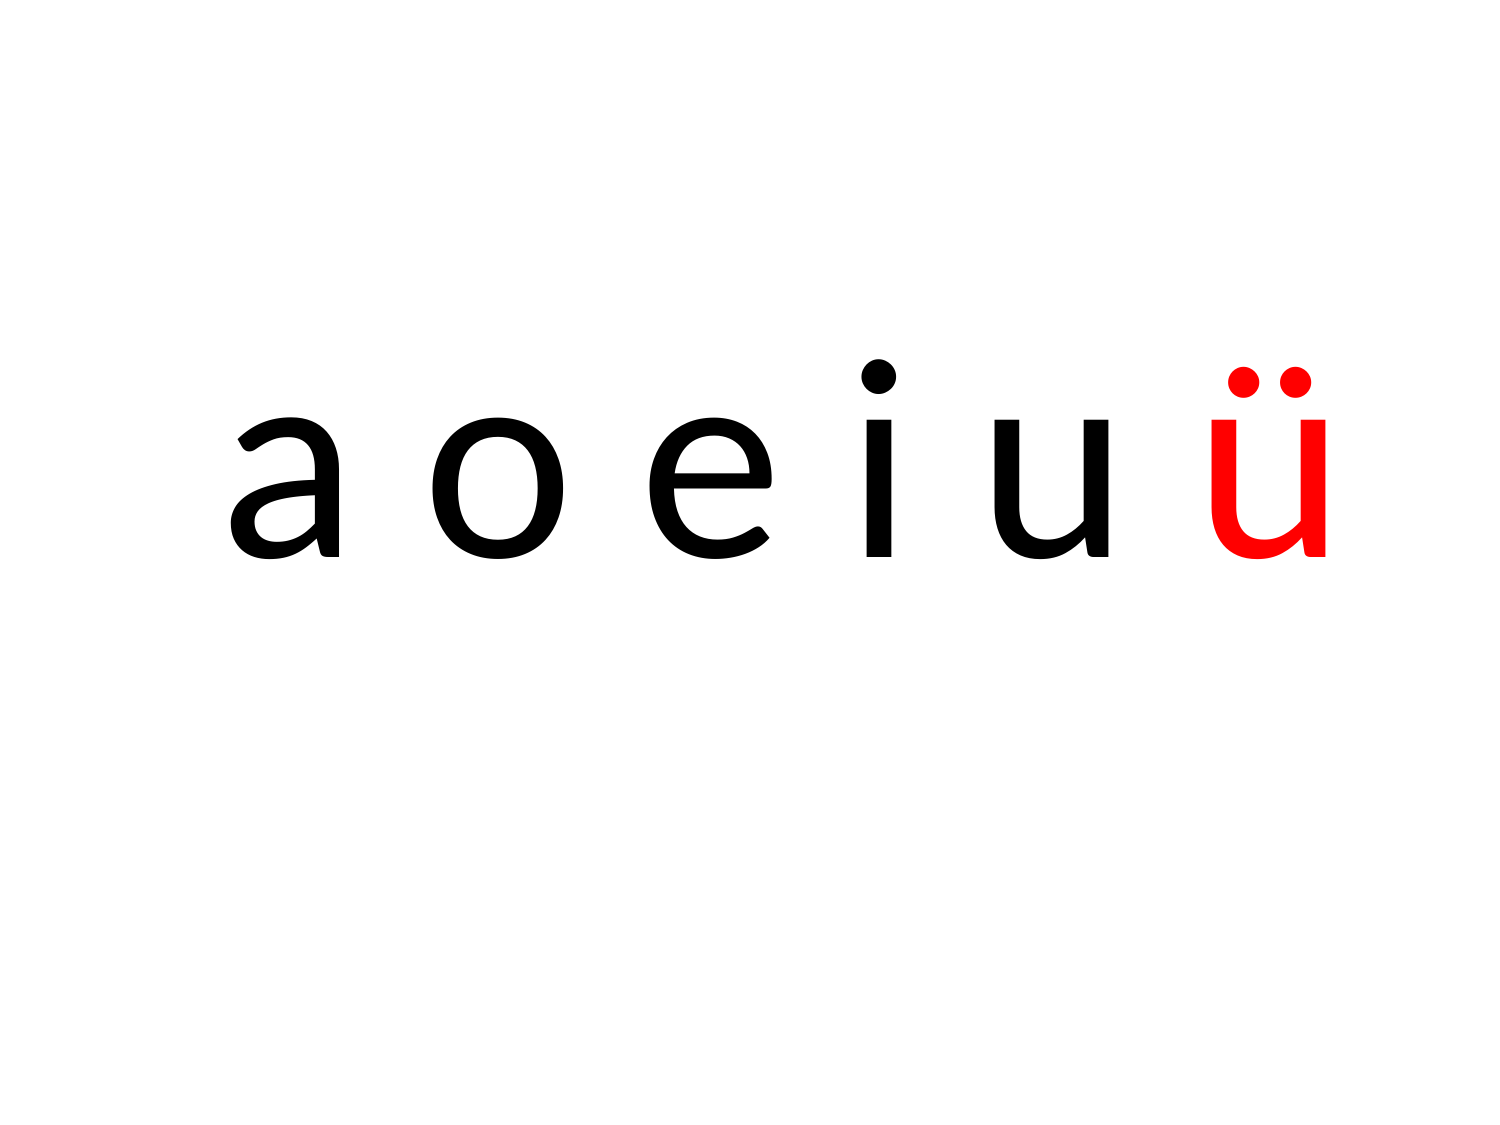

#
  a o e i u ü